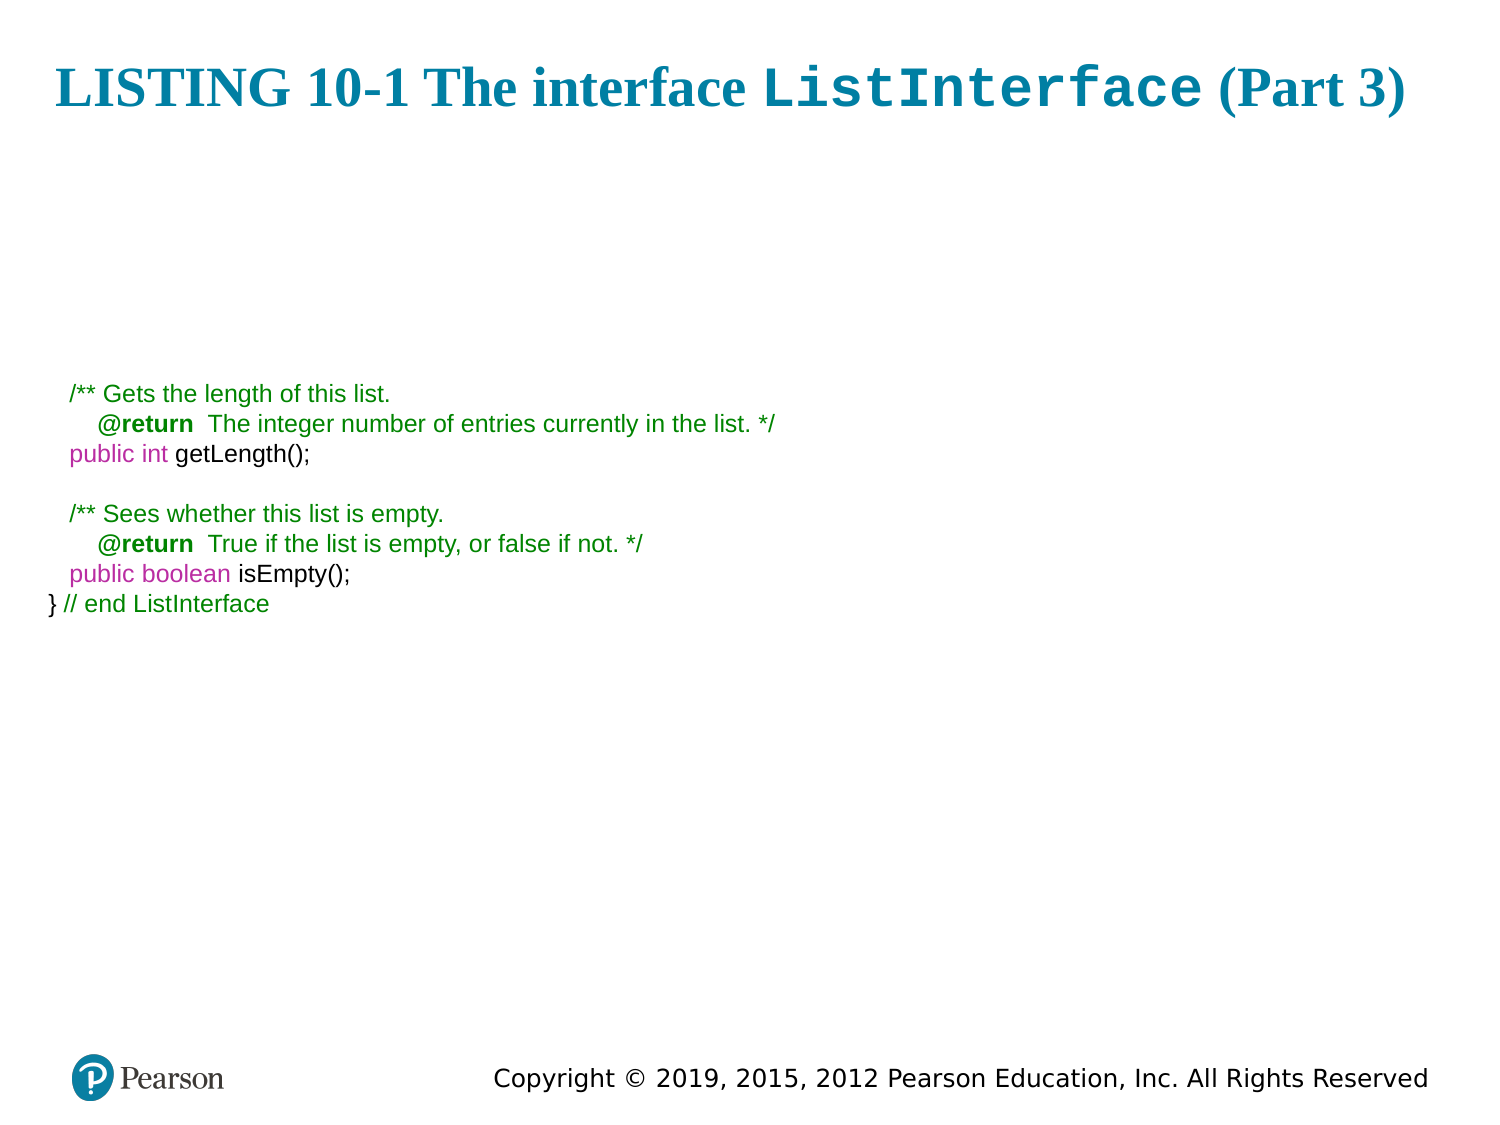

# LISTING 10-1 The interface ListInterface (Part 3)

   /** Gets the length of this list.
       @return  The integer number of entries currently in the list. */
   public int getLength();

   /** Sees whether this list is empty.
       @return  True if the list is empty, or false if not. */
   public boolean isEmpty();
} // end ListInterface